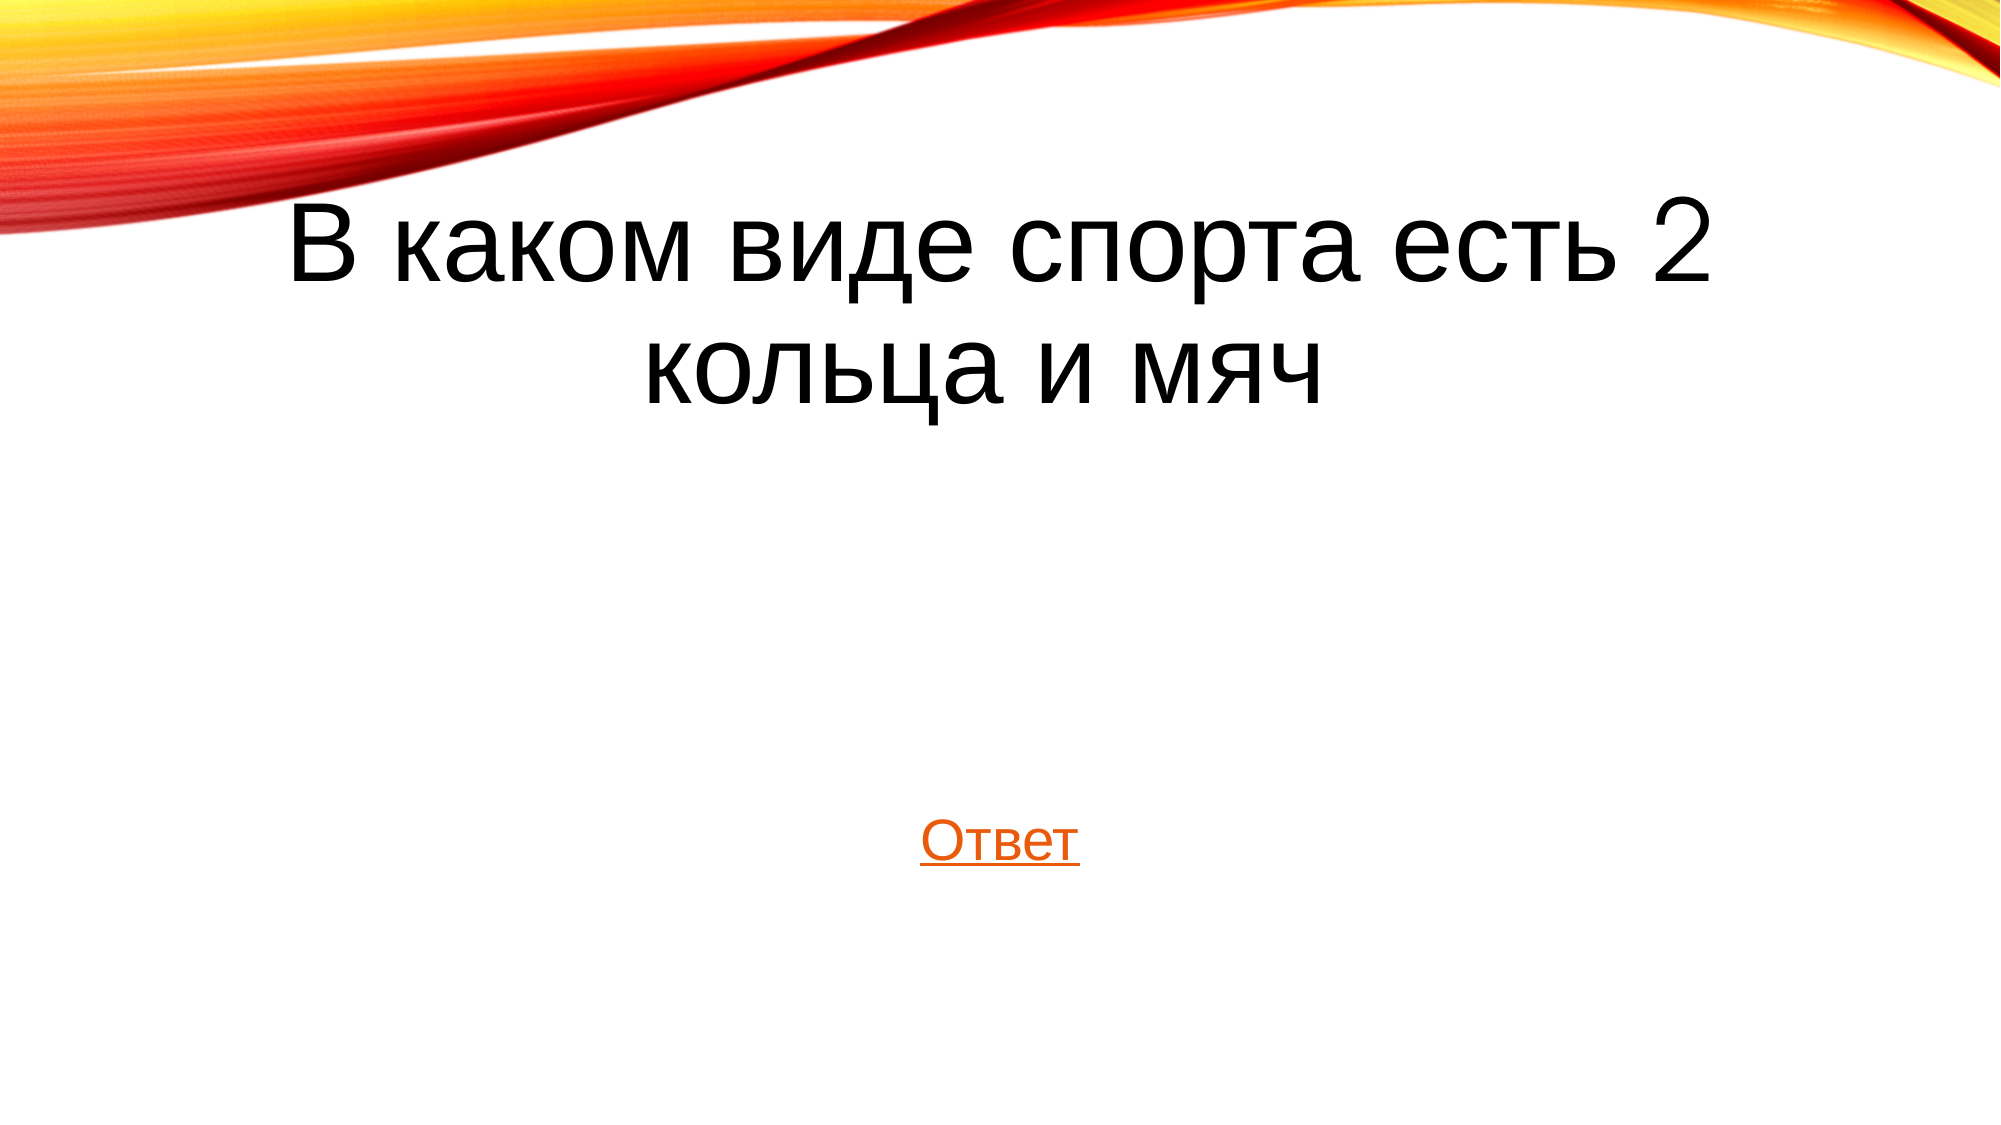

В каком виде спорта есть 2 кольца и мяч
Ответ